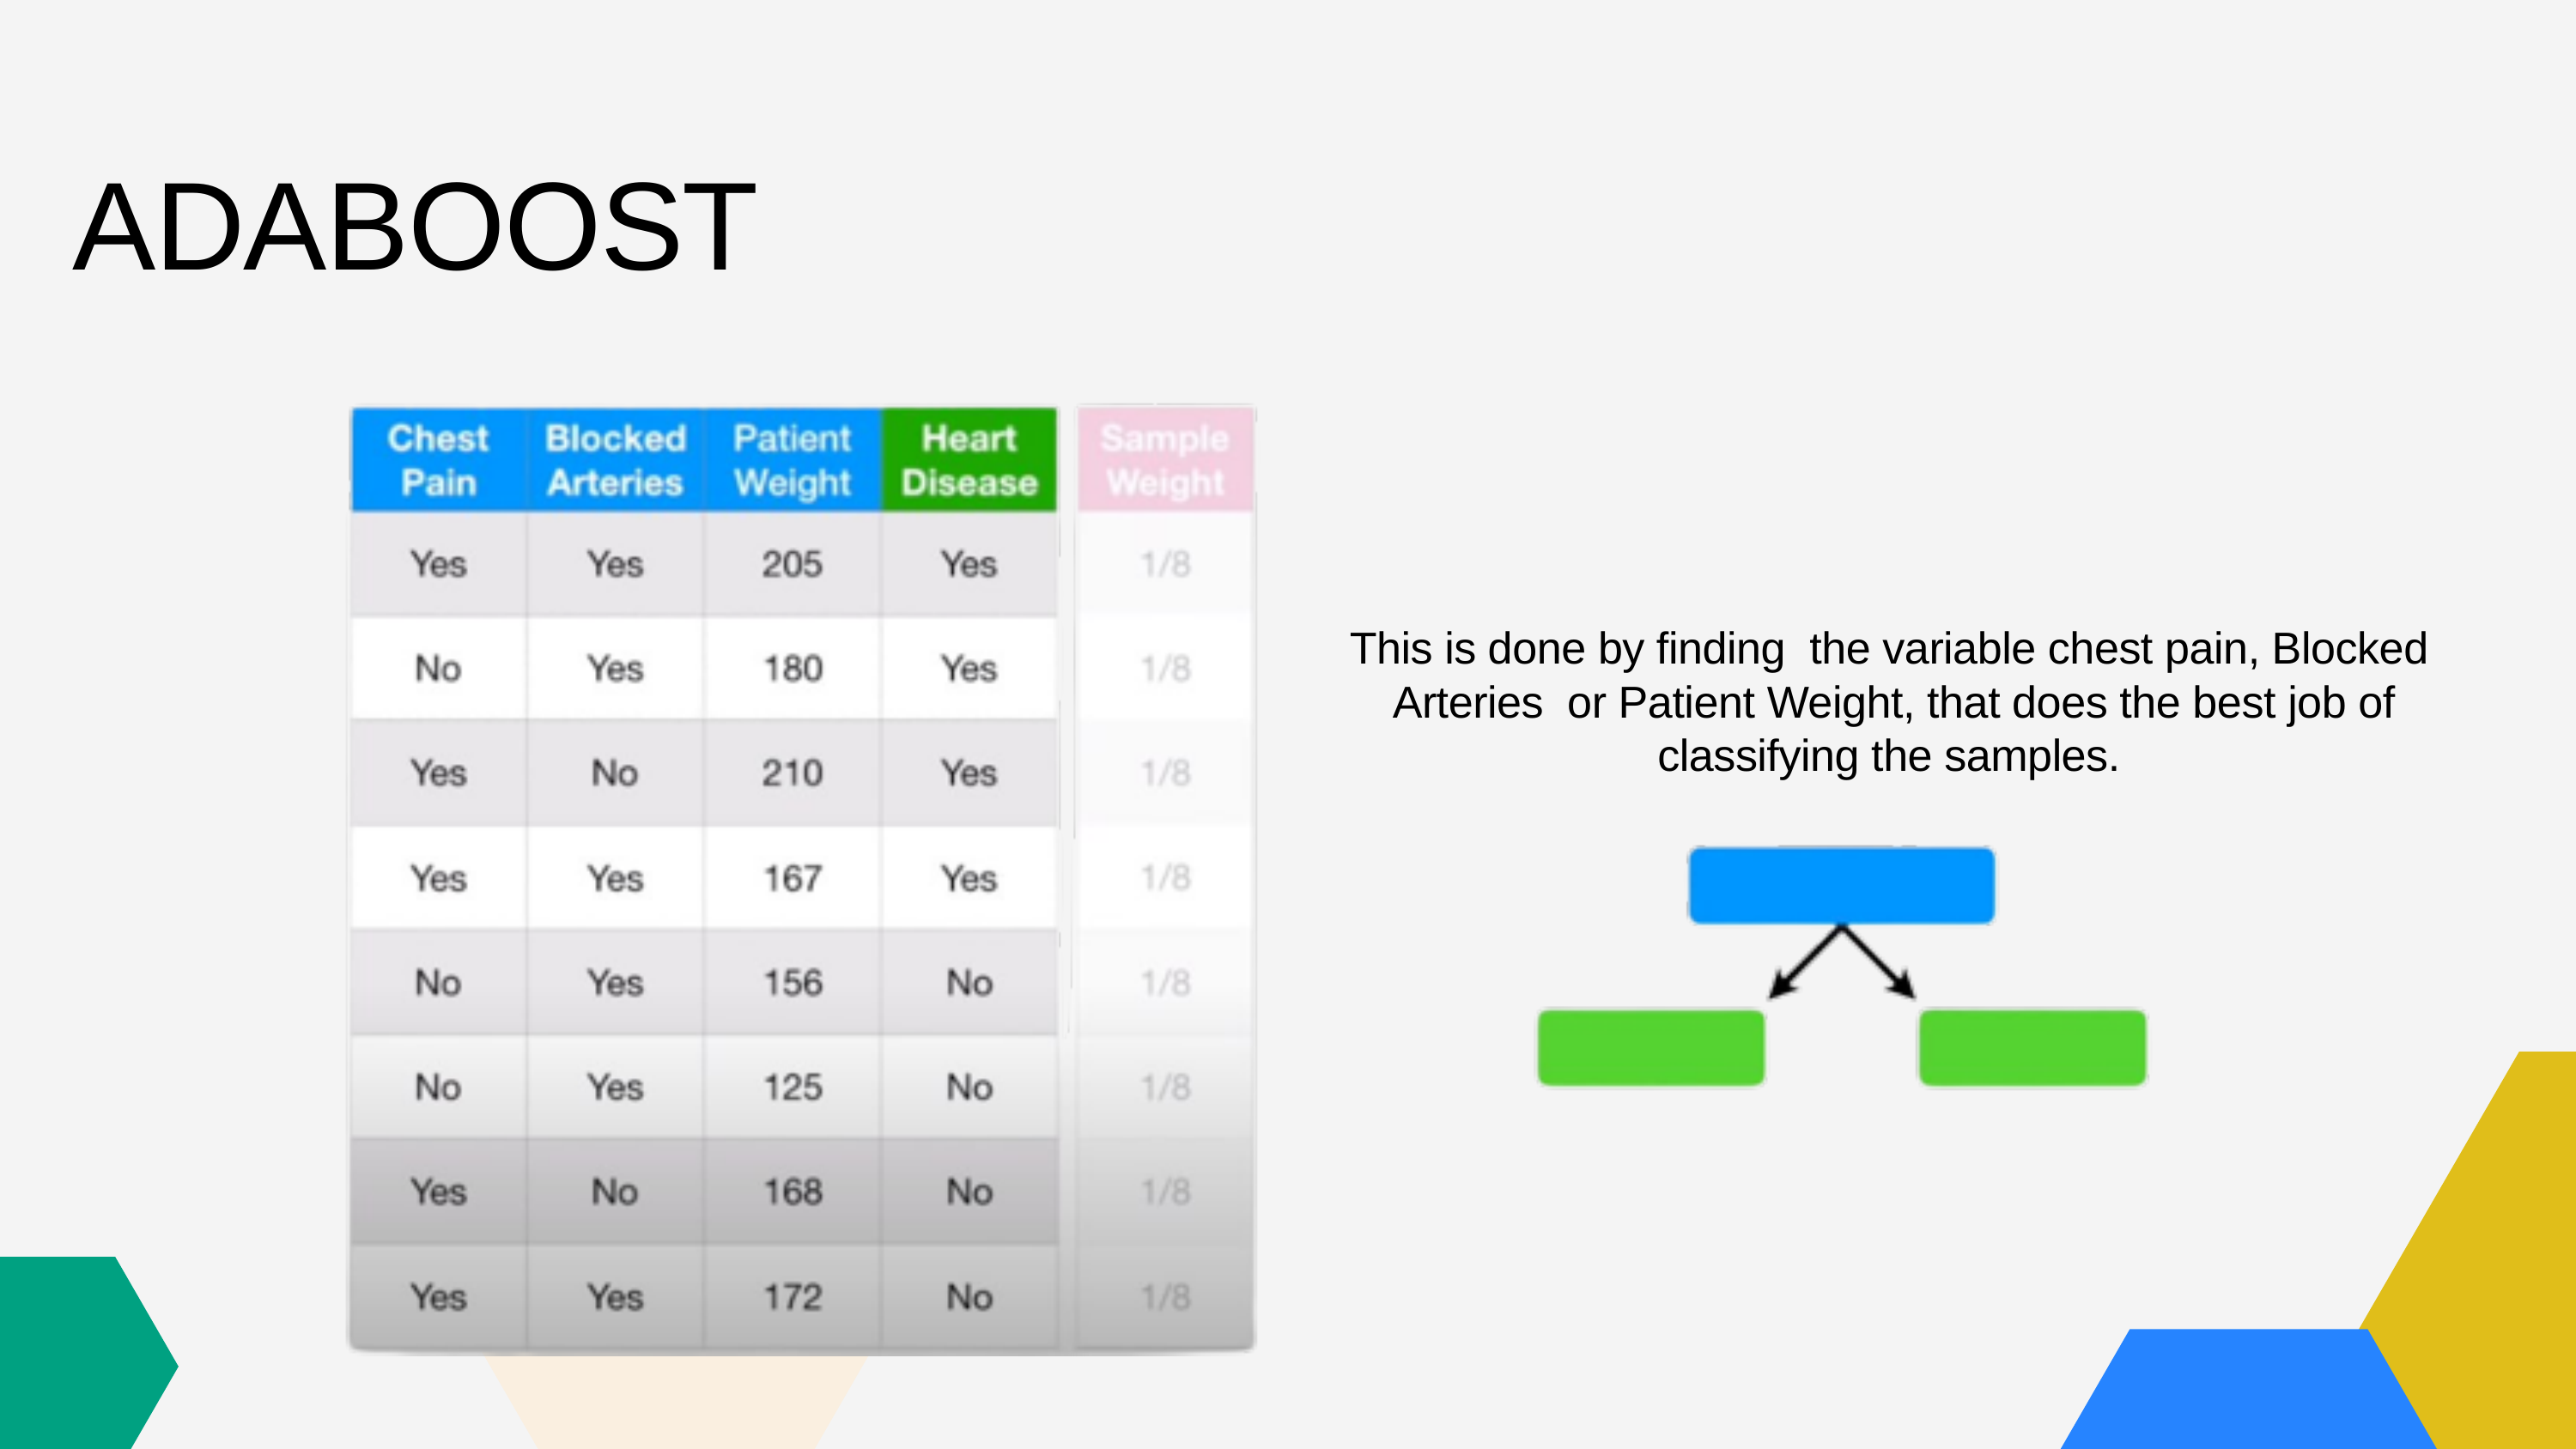

ADABOOST

This is done by finding  the variable chest pain, Blocked  Arteries  or Patient Weight, that does the best job of classifying the samples.